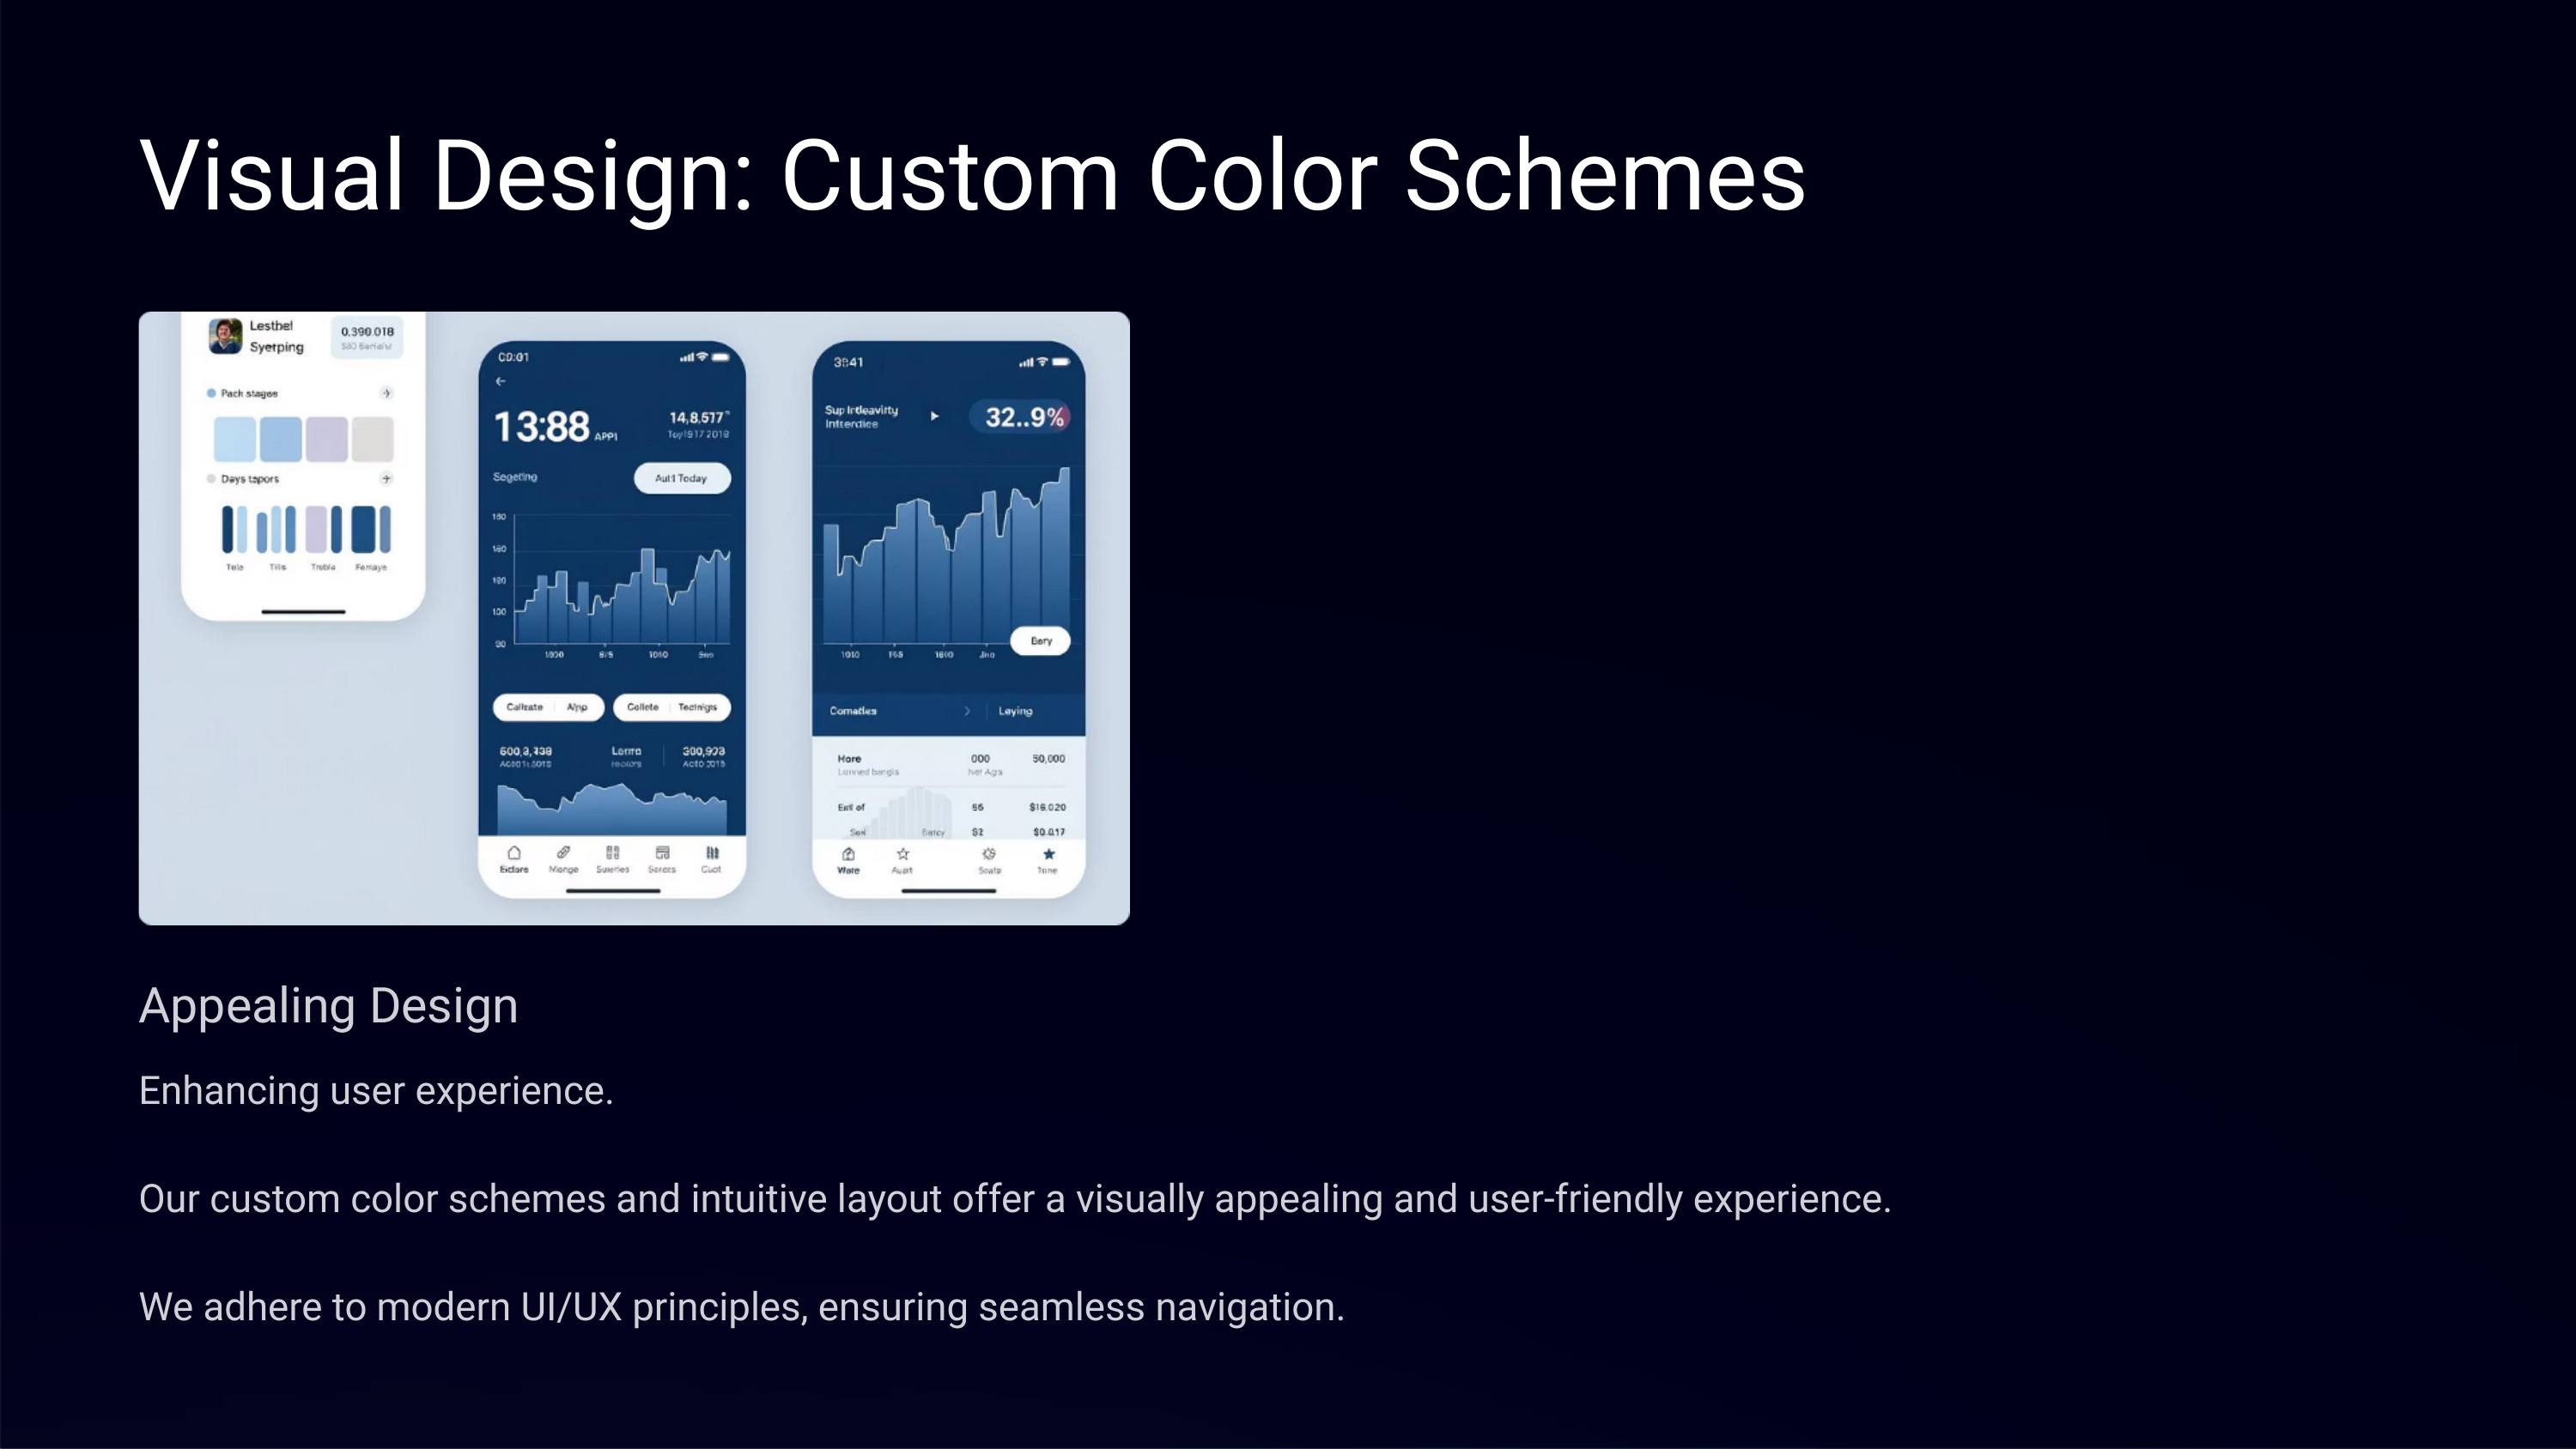

Visual Design: Custom Color Schemes

Appealing Design

Enhancing user experience.

Our custom color schemes and intuitive layout offer a visually appealing and user-friendly experience.

We adhere to modern UI/UX principles, ensuring seamless navigation.